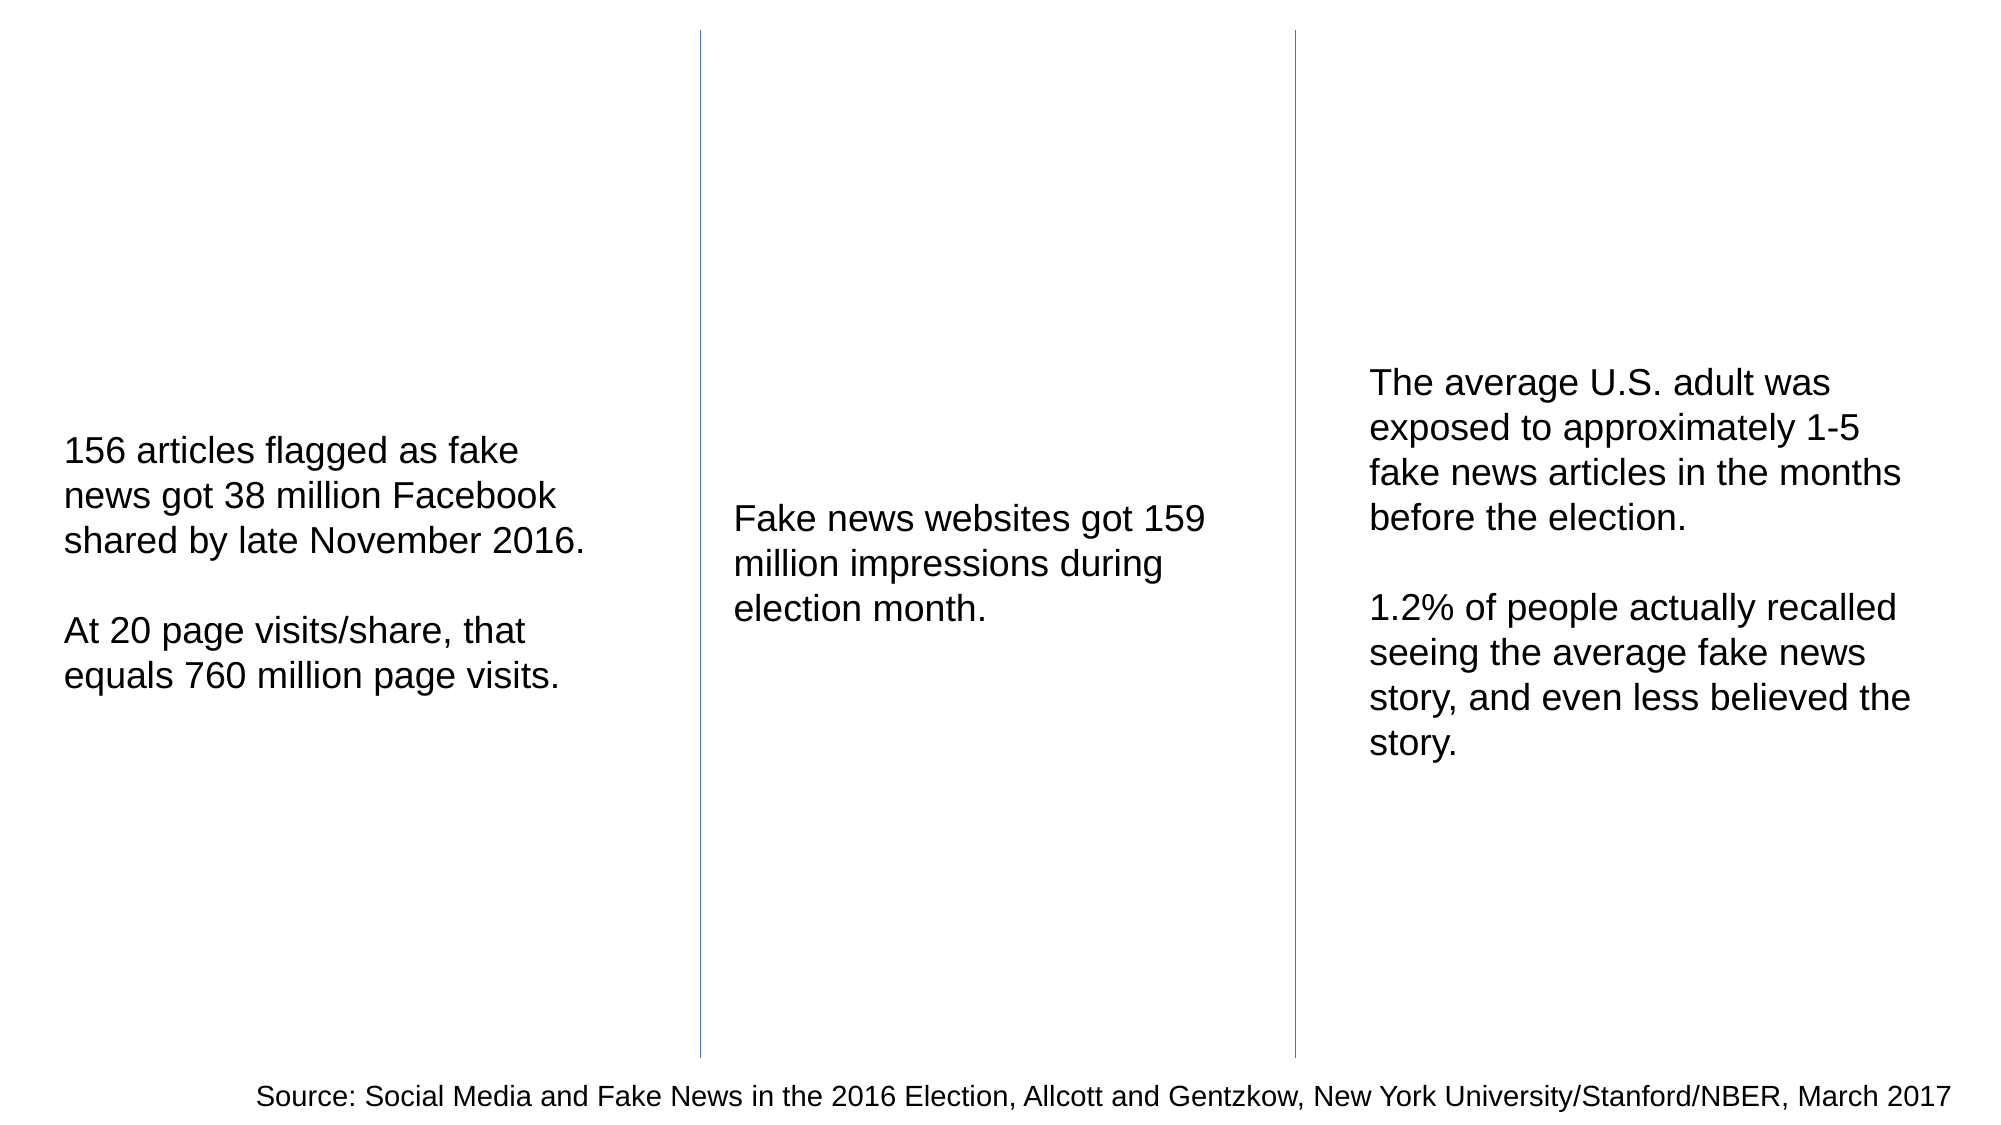

The average U.S. adult was exposed to approximately 1-5 fake news articles in the months before the election.

1.2% of people actually recalled seeing the average fake news story, and even less believed the story.
156 articles flagged as fake news got 38 million Facebook shared by late November 2016.

At 20 page visits/share, that equals 760 million page visits.
Fake news websites got 159 million impressions during election month.
Source: Social Media and Fake News in the 2016 Election, Allcott and Gentzkow, New York University/Stanford/NBER, March 2017